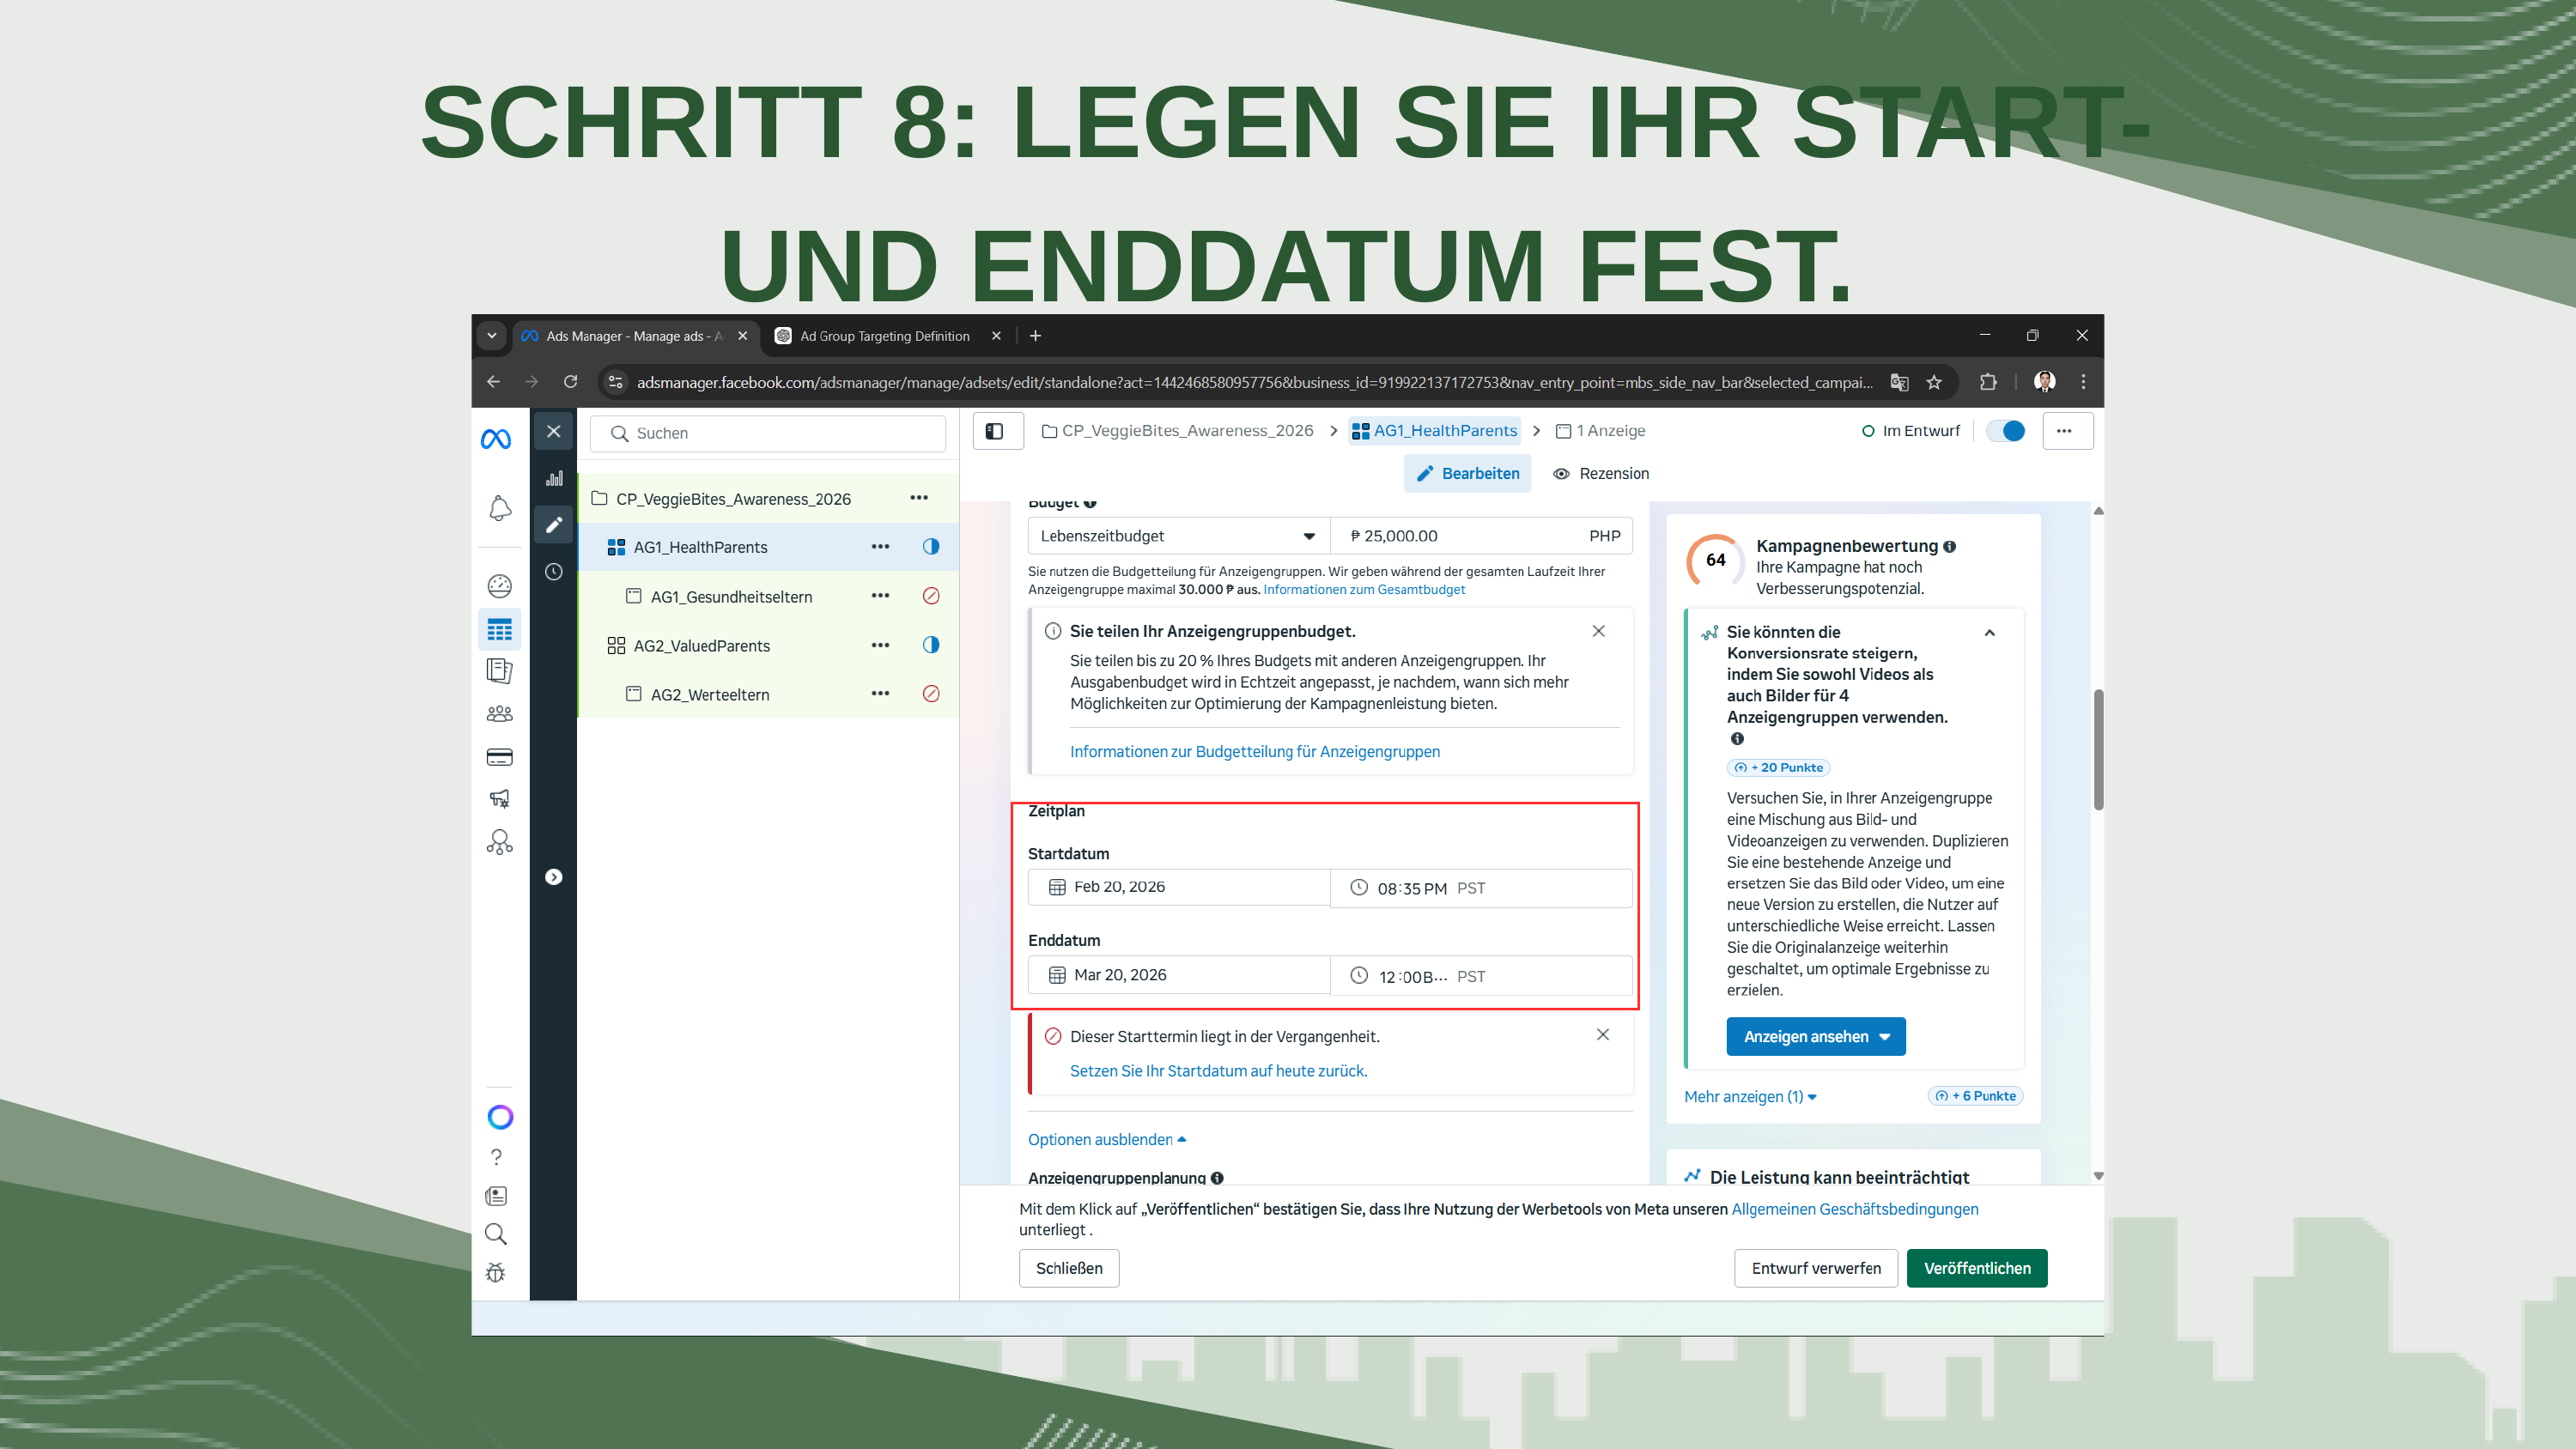

SCHRITT 8: LEGEN SIE IHR START- UND ENDDATUM FEST.